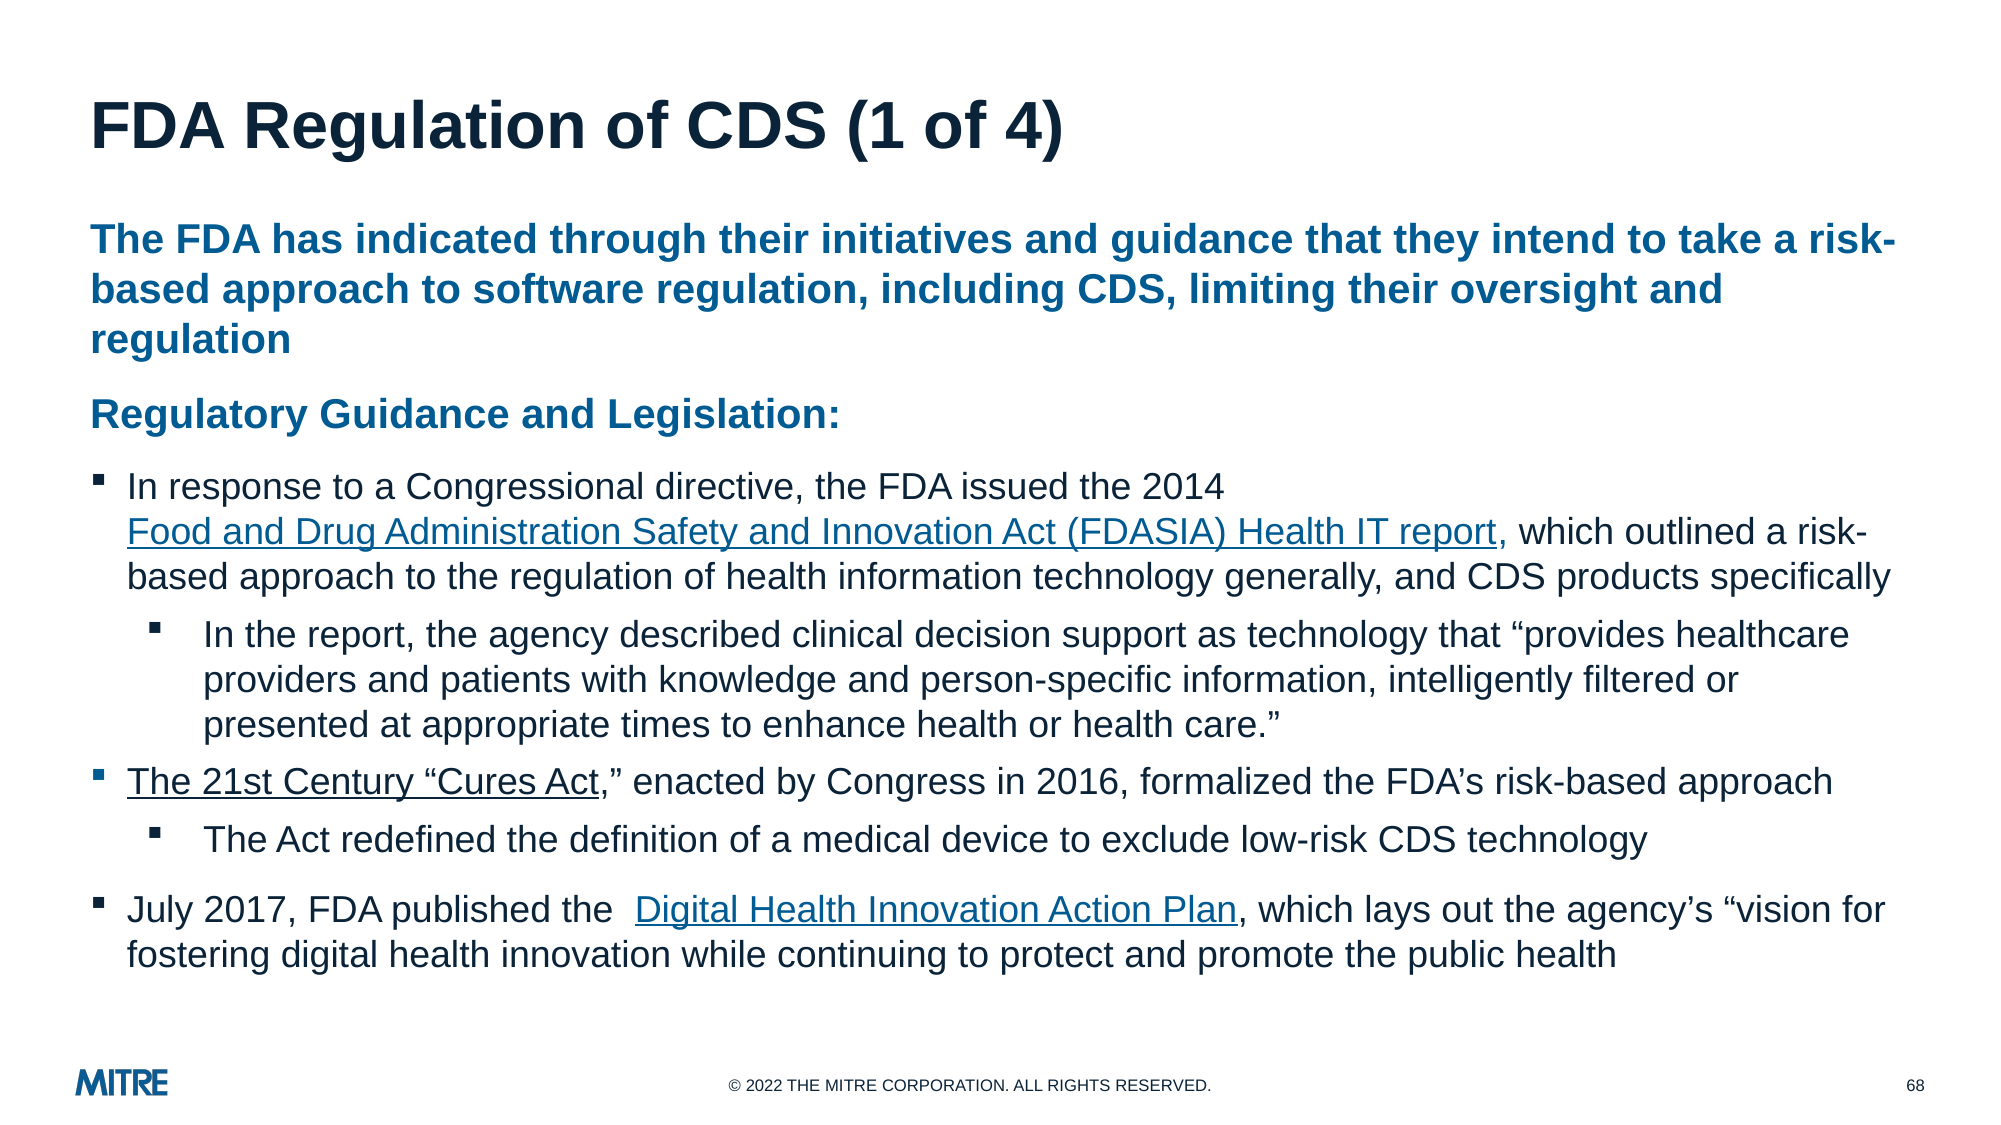

# FDA Regulation of CDS (1 of 4)
The FDA has indicated through their initiatives and guidance that they intend to take a risk-based approach to software regulation, including CDS, limiting their oversight and regulation
Regulatory Guidance and Legislation:
In response to a Congressional directive, the FDA issued the 2014 Food and Drug Administration Safety and Innovation Act (FDASIA) Health IT report, which outlined a risk-based approach to the regulation of health information technology generally, and CDS products specifically
In the report, the agency described clinical decision support as technology that “provides healthcare providers and patients with knowledge and person-specific information, intelligently filtered or presented at appropriate times to enhance health or health care.”
The 21st Century “Cures Act,” enacted by Congress in 2016, formalized the FDA’s risk-based approach
The Act redefined the definition of a medical device to exclude low-risk CDS technology
July 2017, FDA published the  Digital Health Innovation Action Plan, which lays out the agency’s “vision for fostering digital health innovation while continuing to protect and promote the public health

68